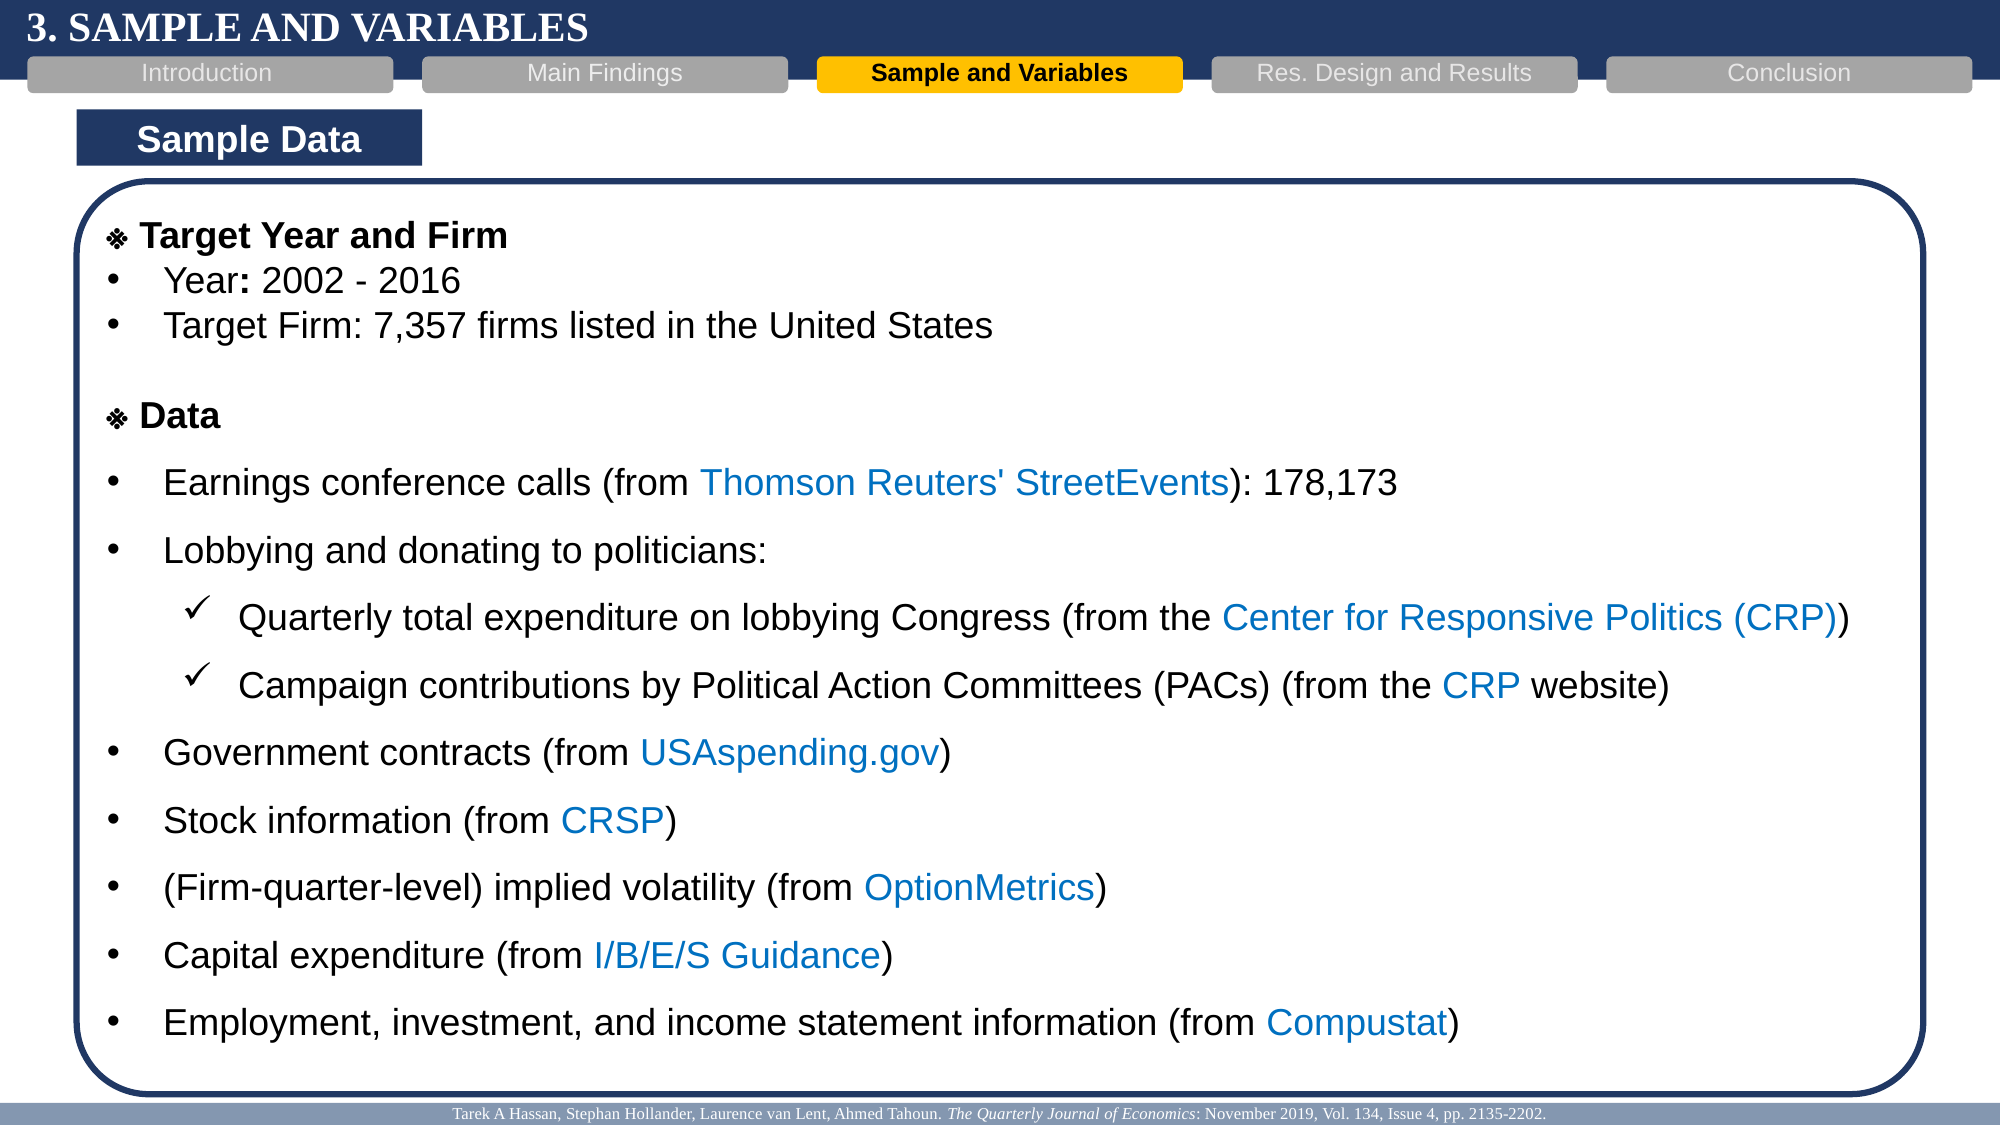

3. SAMPLE AND VARIABLES

Introduction
Main Findings
Sample and Variables
Res. Design and Results
Conclusion

Sample Data

※ Target Year and Firm
Year: 2002 - 2016
Target Firm: 7,357 firms listed in the United States

※ Data
Earnings conference calls (from Thomson Reuters' StreetEvents): 178,173
Lobbying and donating to politicians:
Quarterly total expenditure on lobbying Congress (from the Center for Responsive Politics (CRP))
Campaign contributions by Political Action Committees (PACs) (from the CRP website)
Government contracts (from USAspending.gov)
Stock information (from CRSP)
(Firm-quarter-level) implied volatility (from OptionMetrics)
Capital expenditure (from I/B/E/S Guidance)
Employment, investment, and income statement information (from Compustat)
Tarek A Hassan, Stephan Hollander, Laurence van Lent, Ahmed Tahoun. The Quarterly Journal of Economics: November 2019, Vol. 134, Issue 4, pp. 2135-2202.